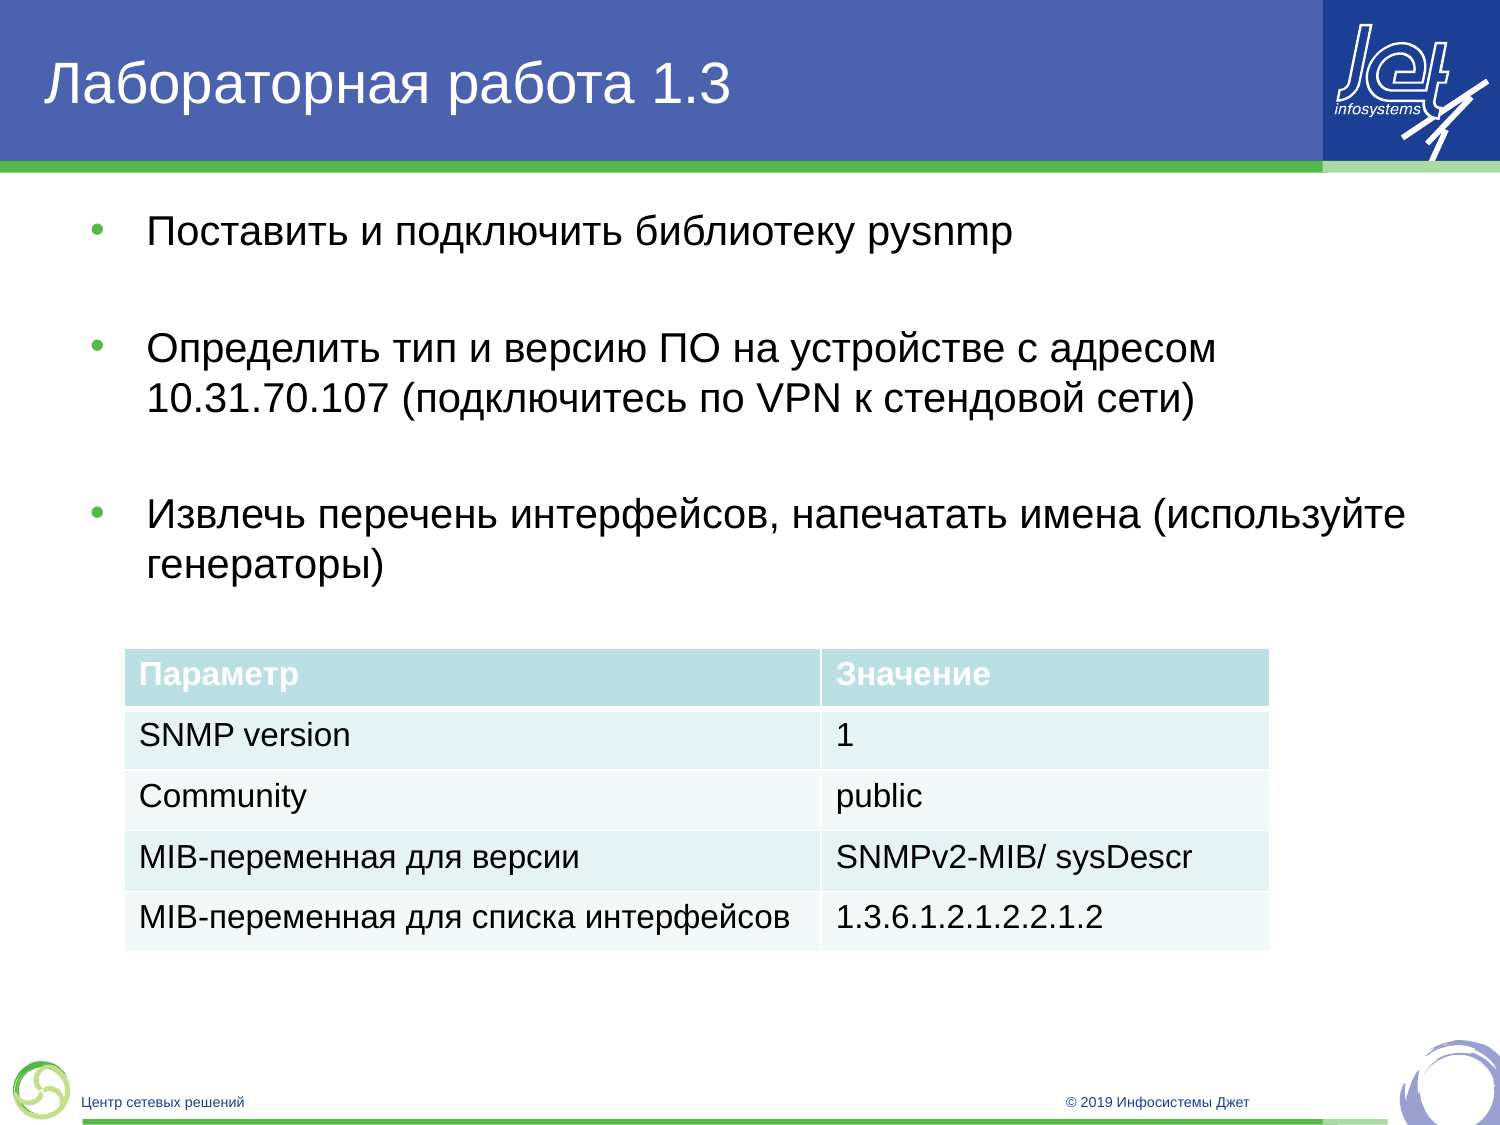

# Лабораторная работа 1.3
Поставить и подключить библиотеку pysnmp

Определить тип и версию ПО на устройстве с адресом 10.31.70.107 (подключитесь по VPN к стендовой сети)

Извлечь перечень интерфейсов, напечатать имена (используйте генераторы)

| Параметр | Значение |
| --- | --- |
| SNMP version | 1 |
| Community | public |
| MIB-переменная для версии | SNMPv2-MIB/ sysDescr |
| MIB-переменная для списка интерфейсов | 1.3.6.1.2.1.2.2.1.2 |